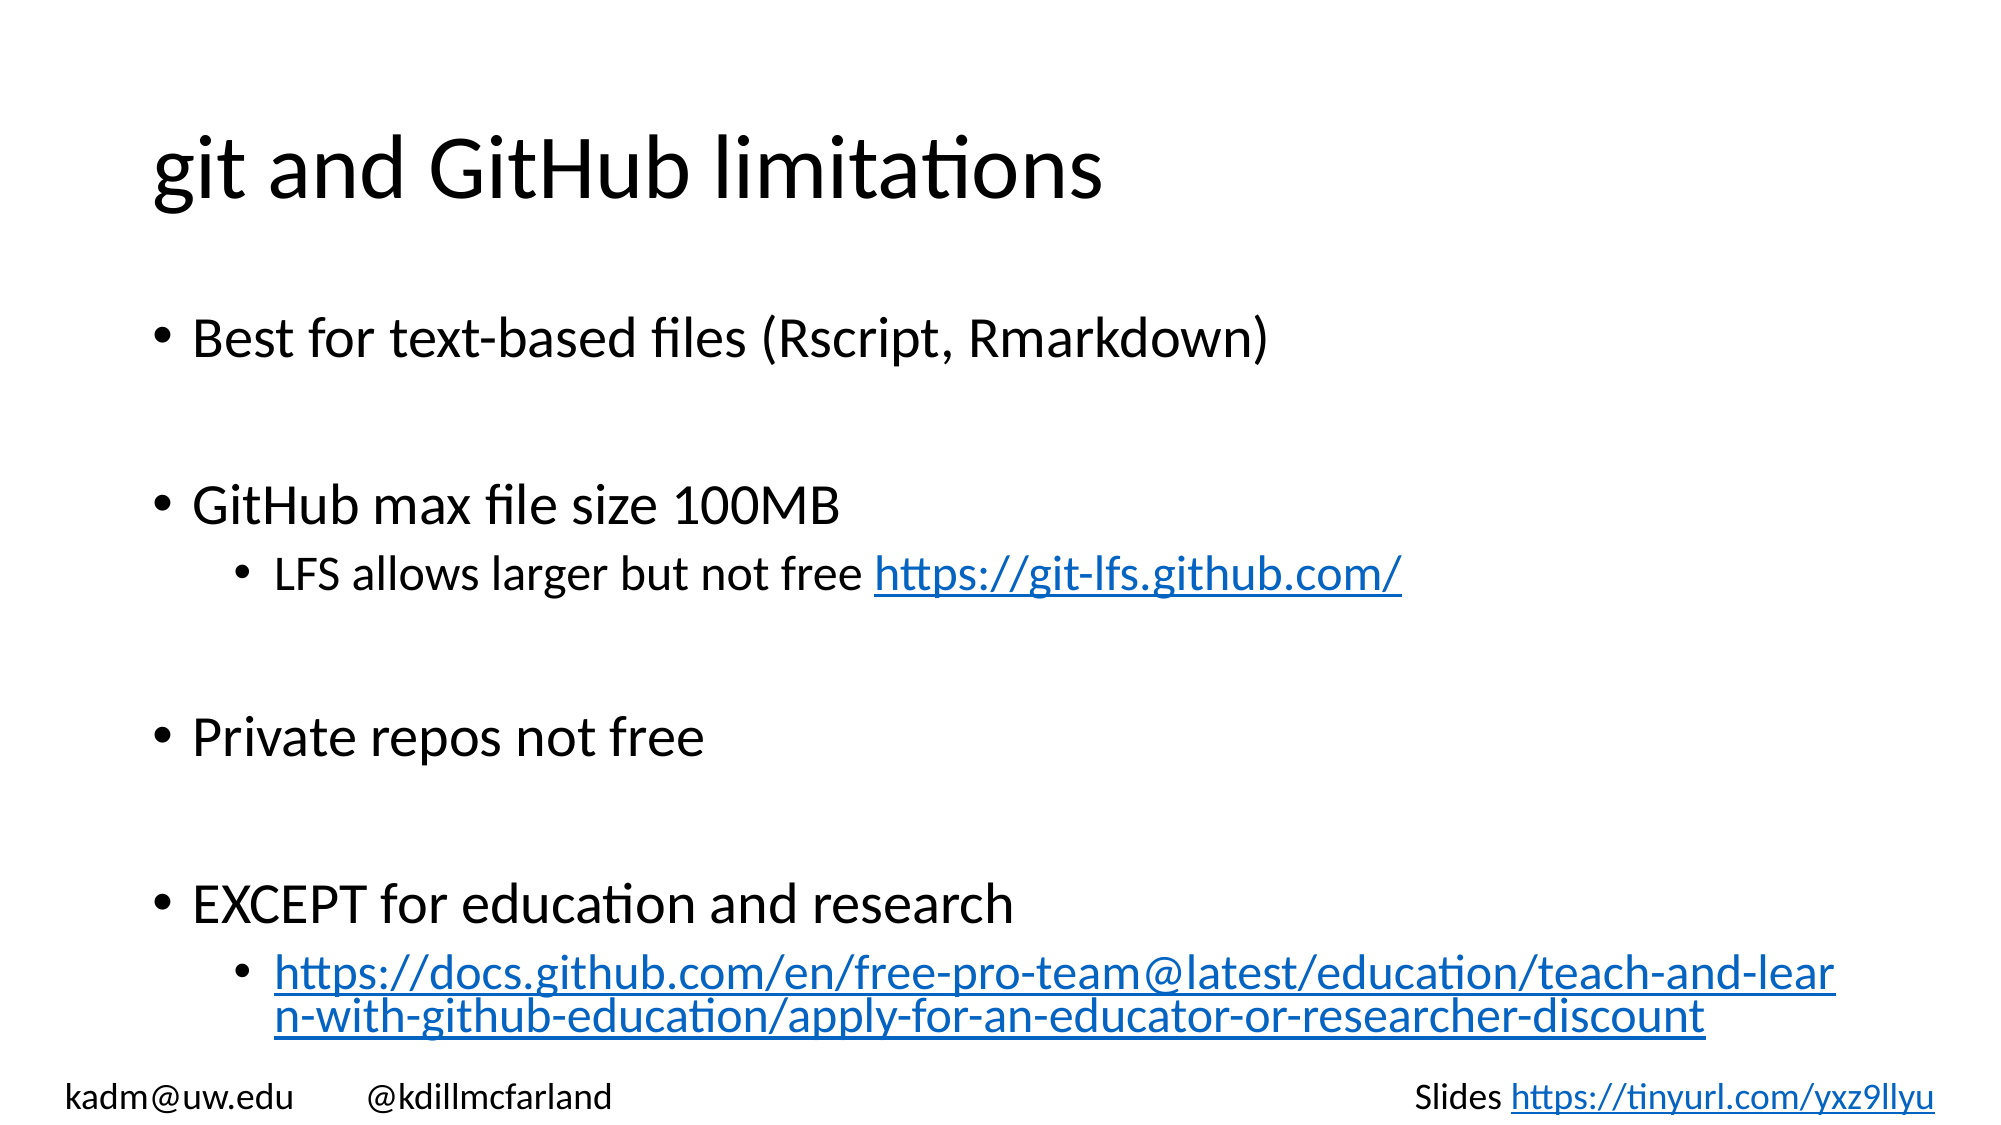

# git and GitHub limitations
Best for text-based files (Rscript, Rmarkdown)

GitHub max file size 100MB
LFS allows larger but not free https://git-lfs.github.com/

Private repos not free

EXCEPT for education and research
https://docs.github.com/en/free-pro-team@latest/education/teach-and-learn-with-github-education/apply-for-an-educator-or-researcher-discount

kadm@uw.edu	@kdillmcfarland						Slides https://tinyurl.com/yxz9llyu